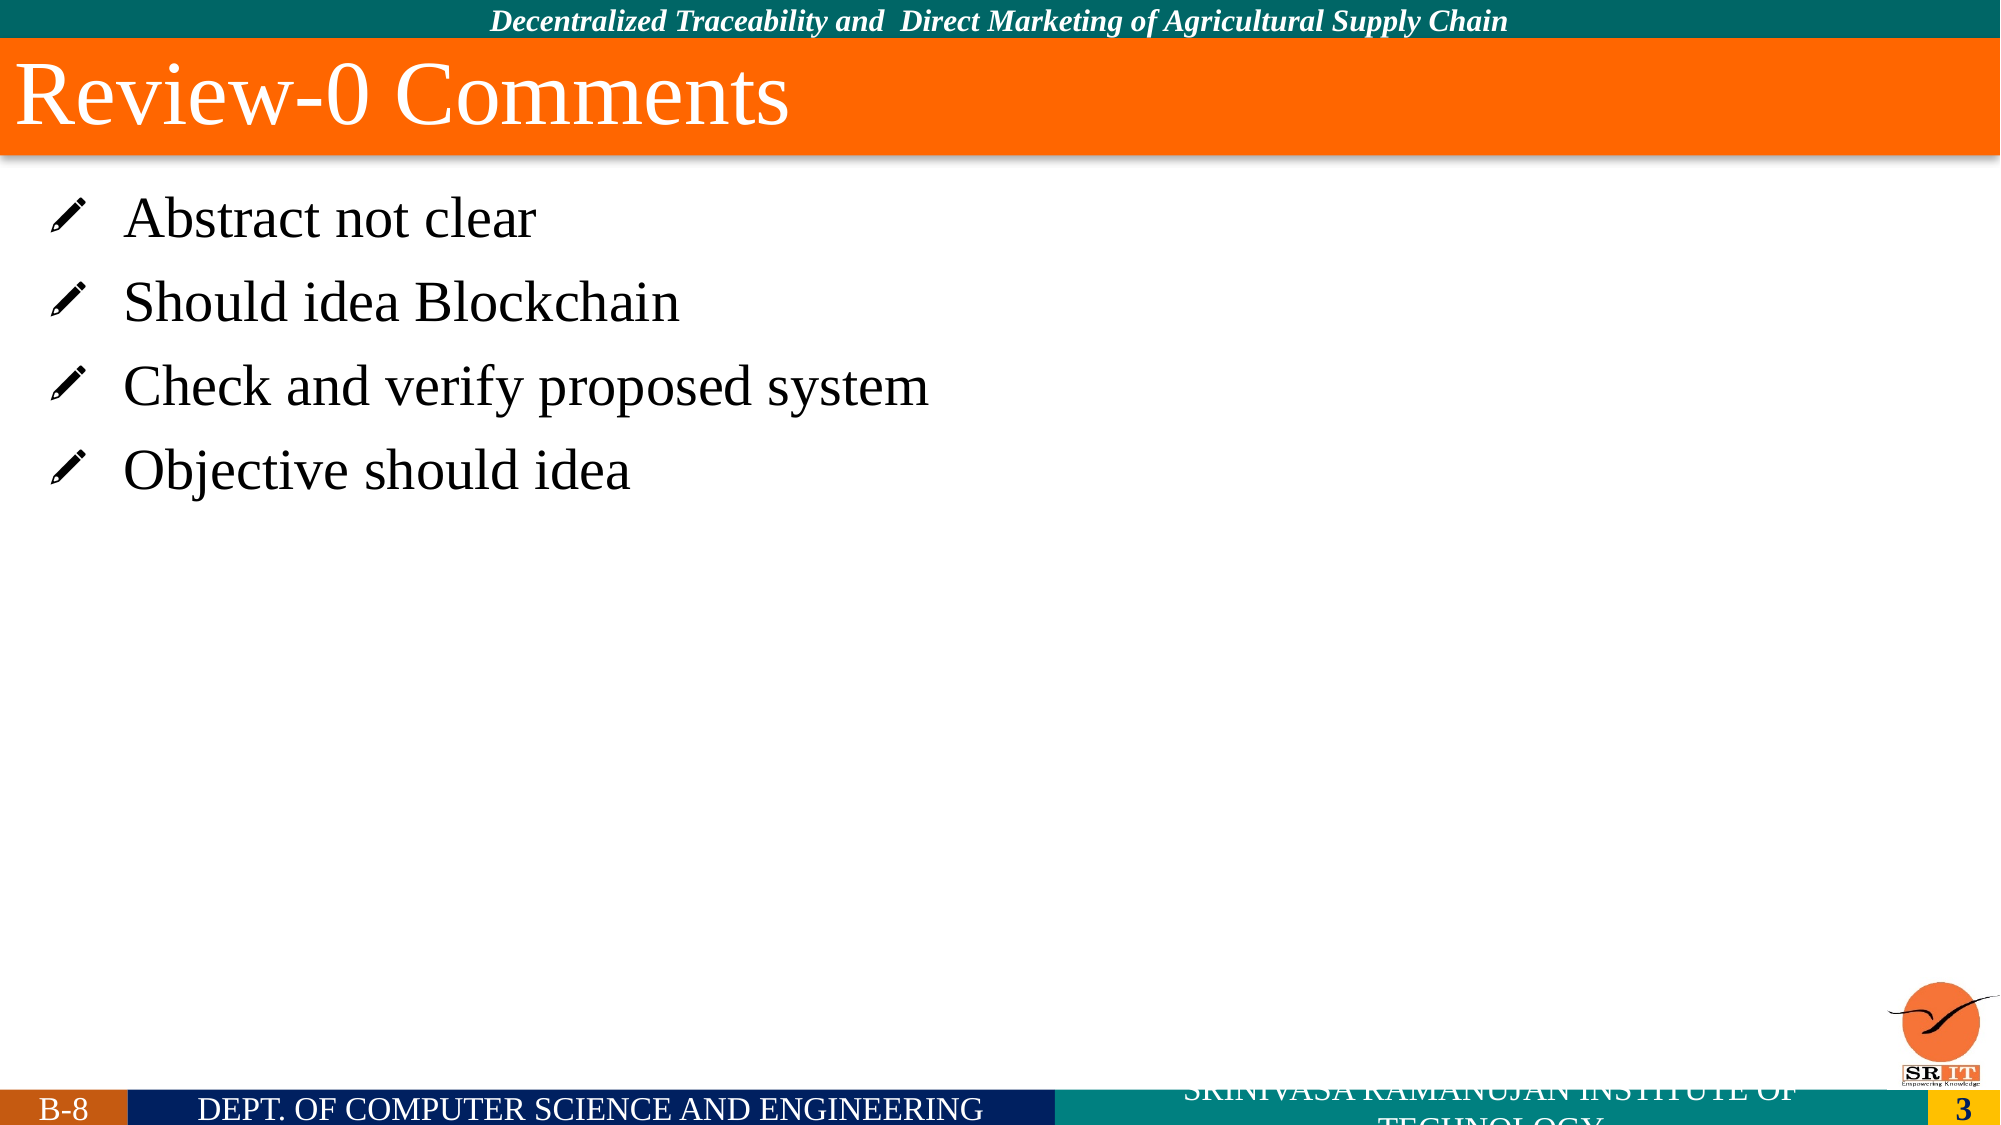

Review-0 Comments
Abstract not clear
Should idea Blockchain
Check and verify proposed system
Objective should idea